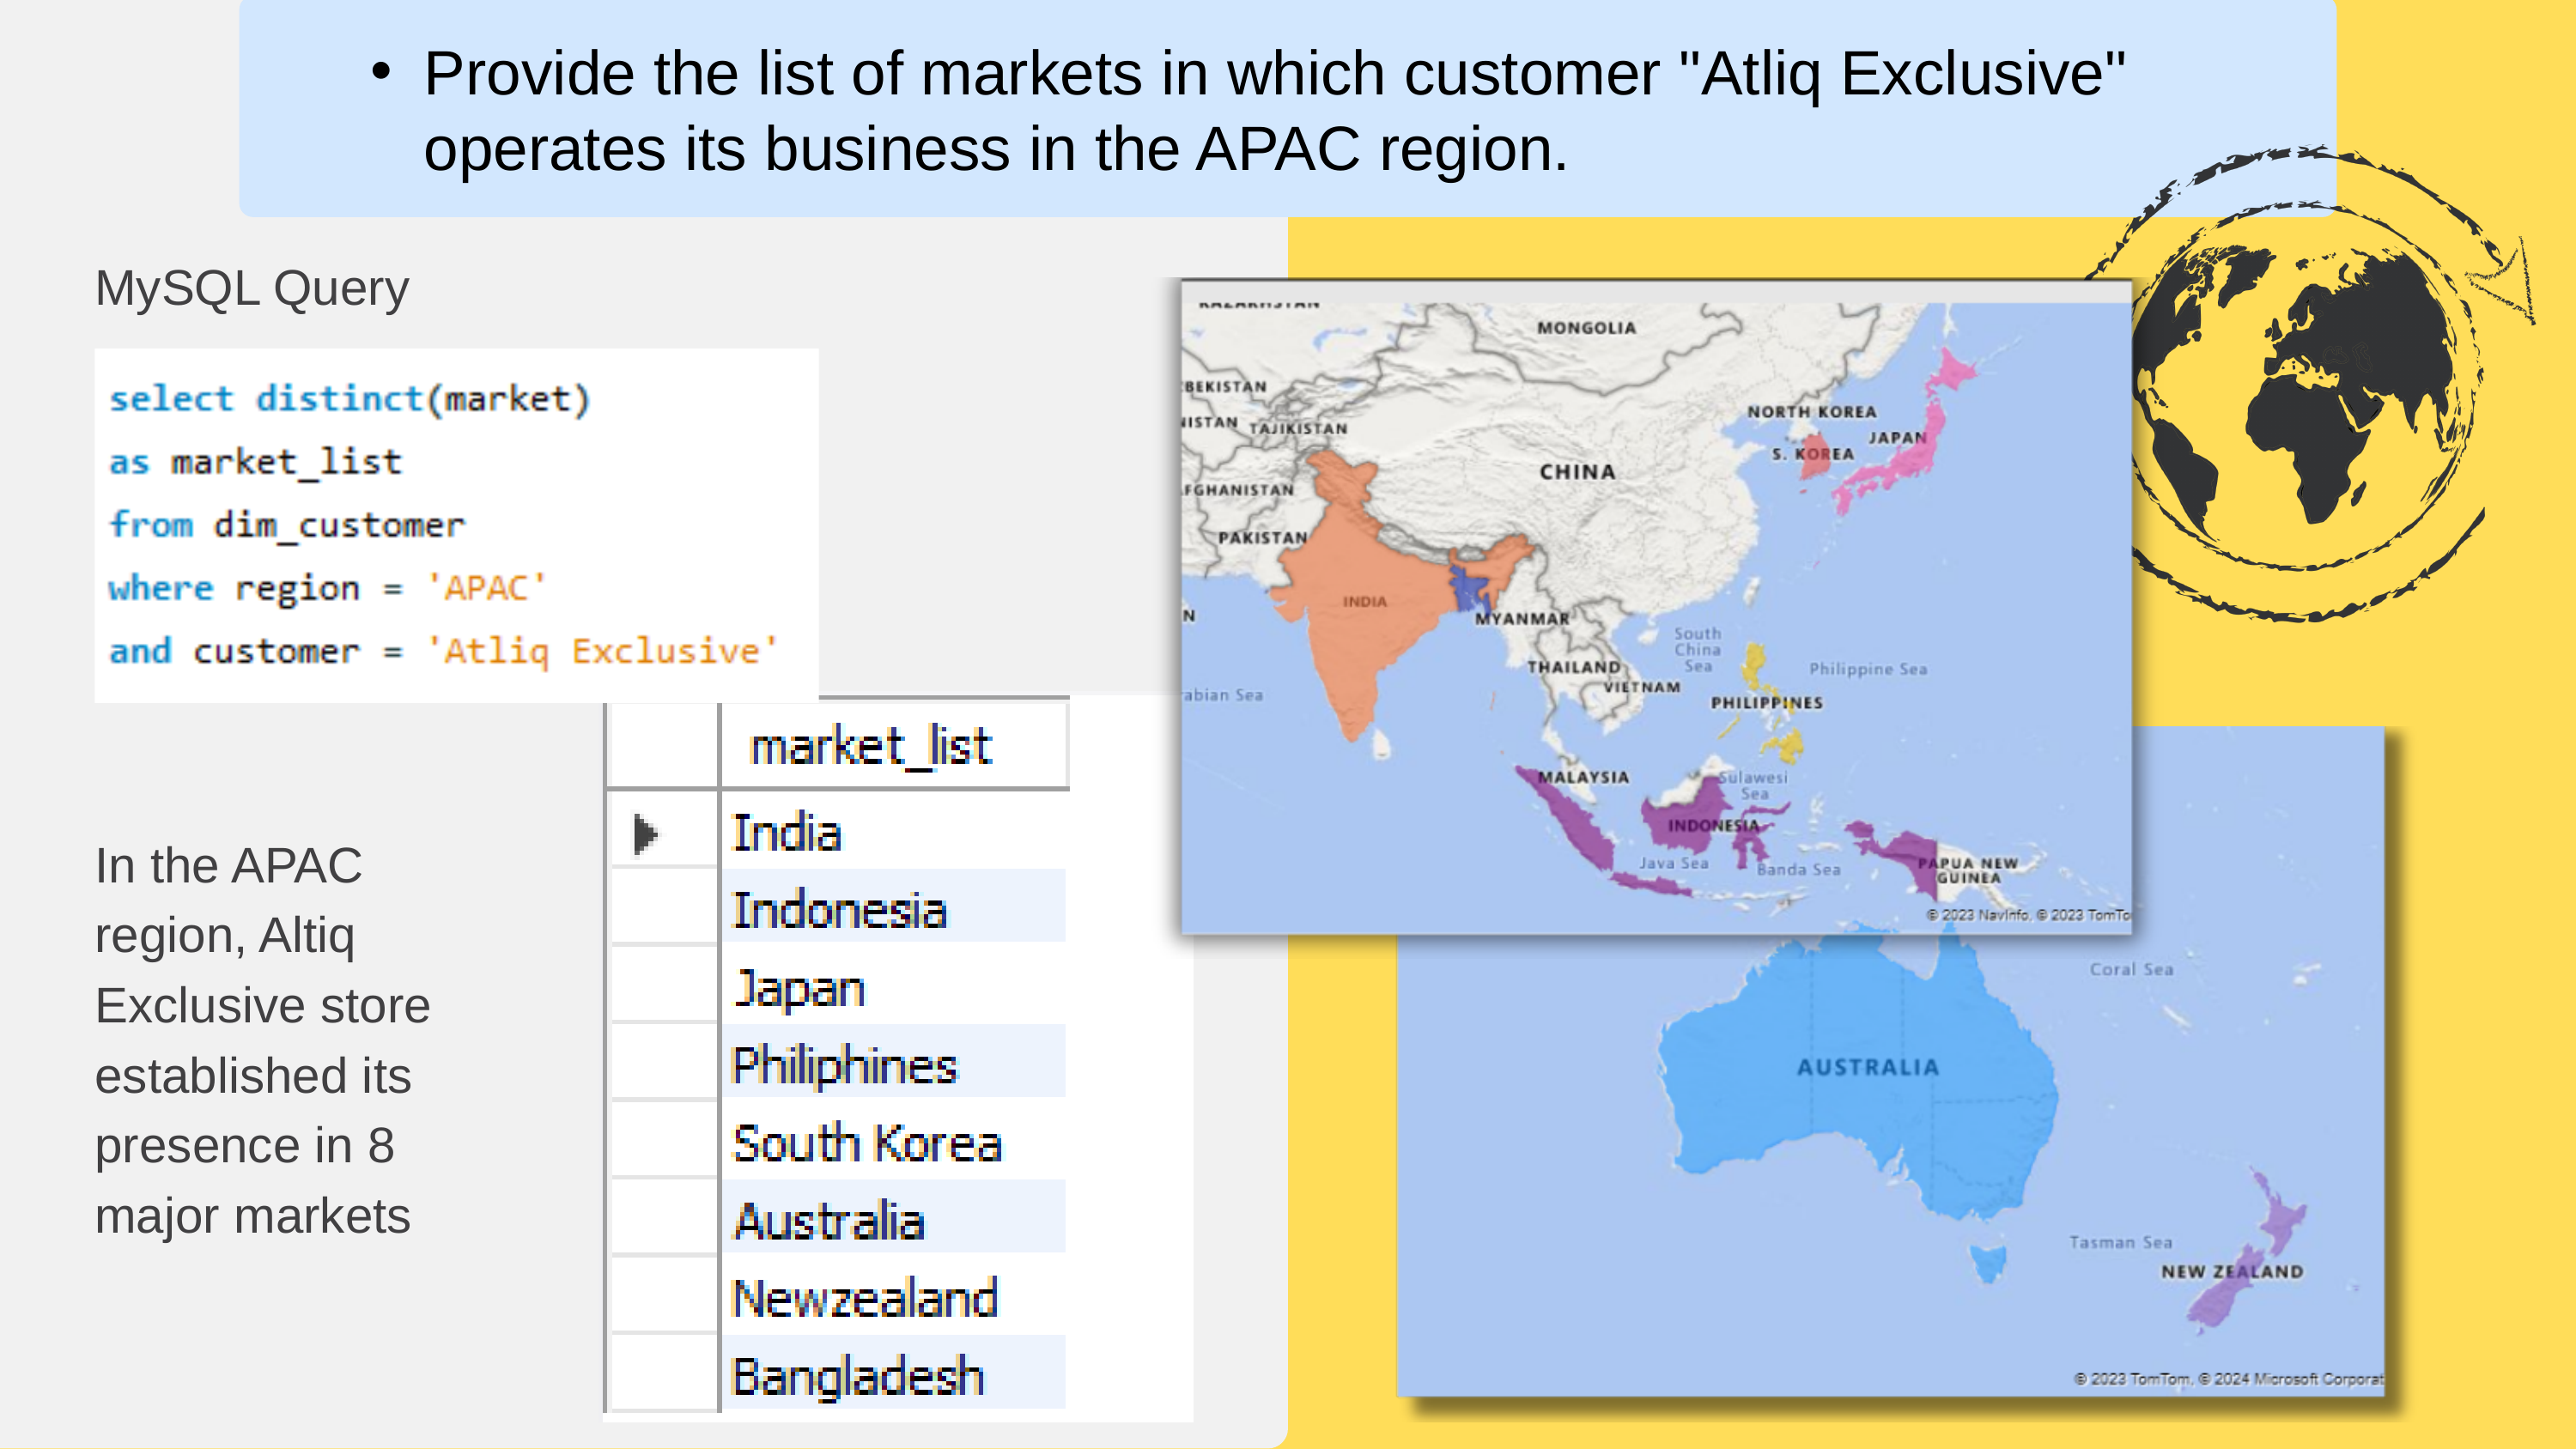

Provide the list of markets in which customer "Atliq Exclusive" operates its business in the APAC region.

MySQL Query

In the APAC region, Altiq Exclusive store established its presence in 8 major markets